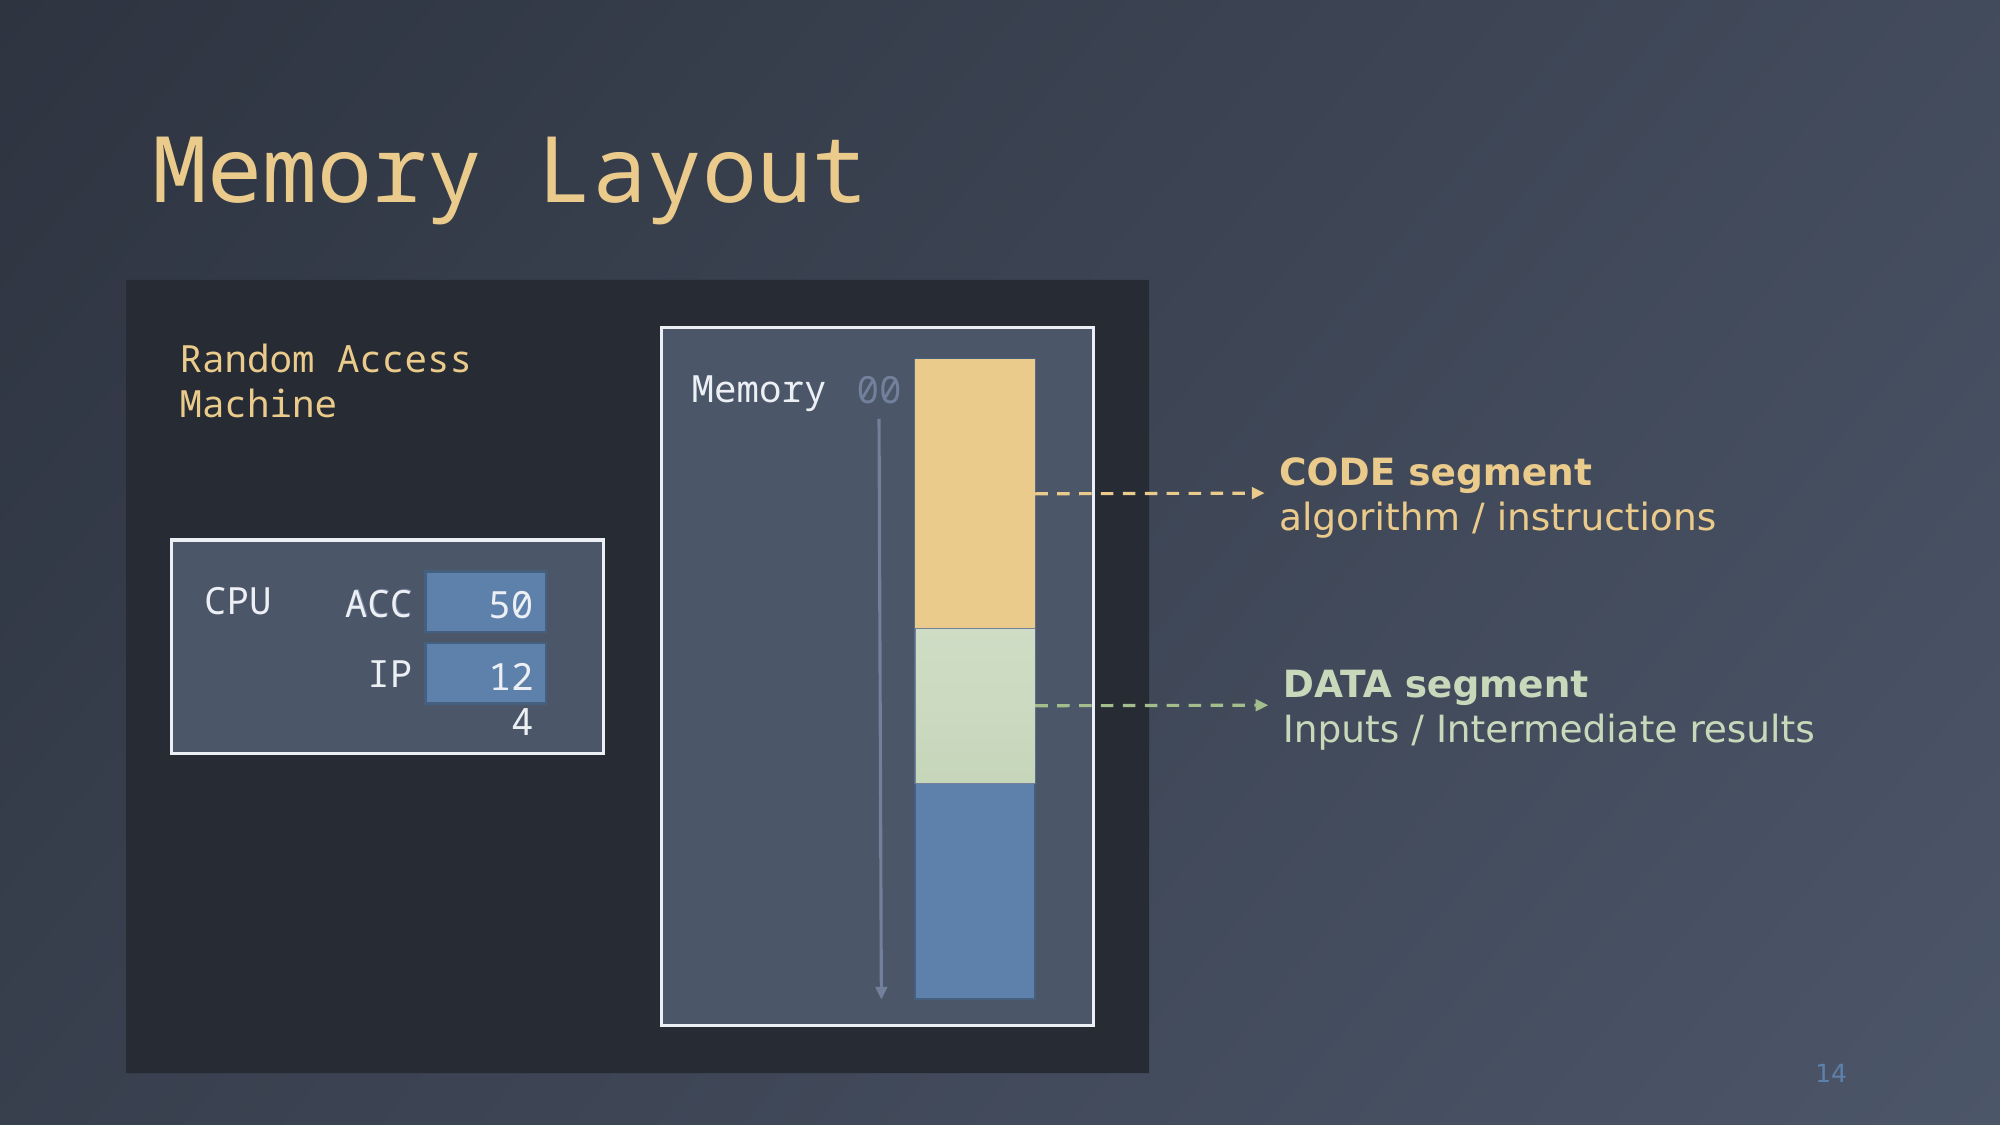

# Memory Layout

Random Access
Machine

Memory

00
CODE segment
algorithm / instructions

CPU
ACC

ACC
50

IP

124
DATA segment
Inputs / Intermediate results
14